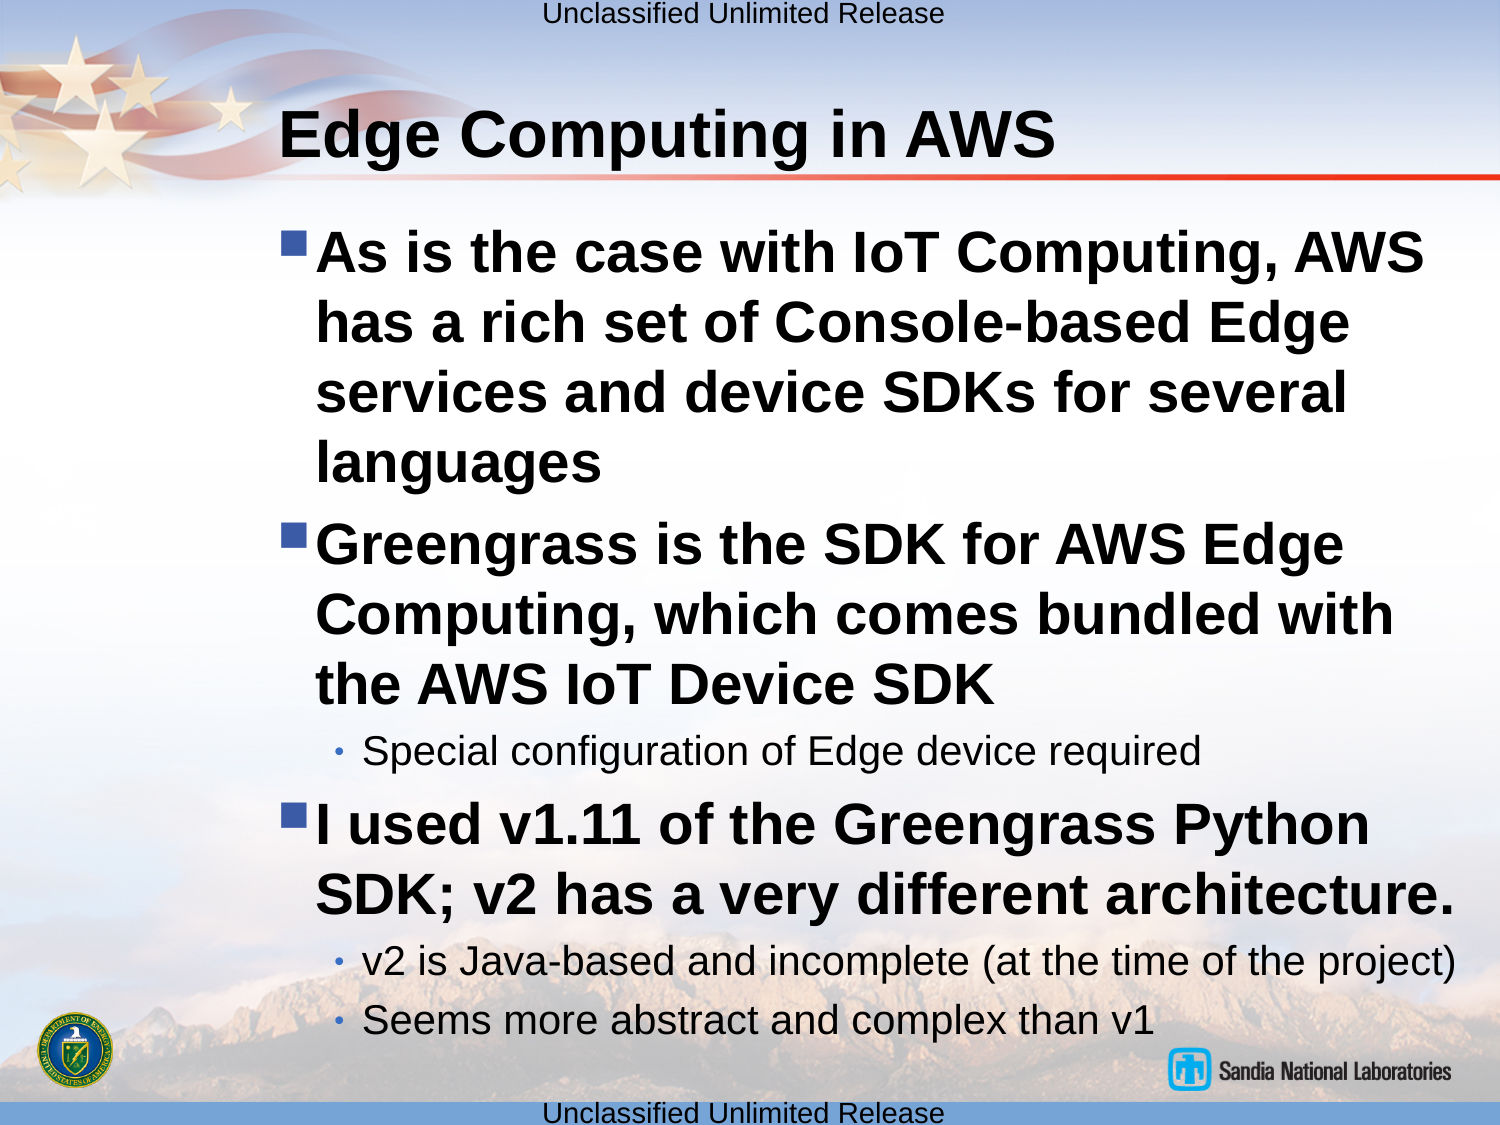

# Edge Computing in AWS
As is the case with IoT Computing, AWS has a rich set of Console-based Edge services and device SDKs for several languages
Greengrass is the SDK for AWS Edge Computing, which comes bundled with the AWS IoT Device SDK
Special configuration of Edge device required
I used v1.11 of the Greengrass Python SDK; v2 has a very different architecture.
v2 is Java-based and incomplete (at the time of the project)
Seems more abstract and complex than v1